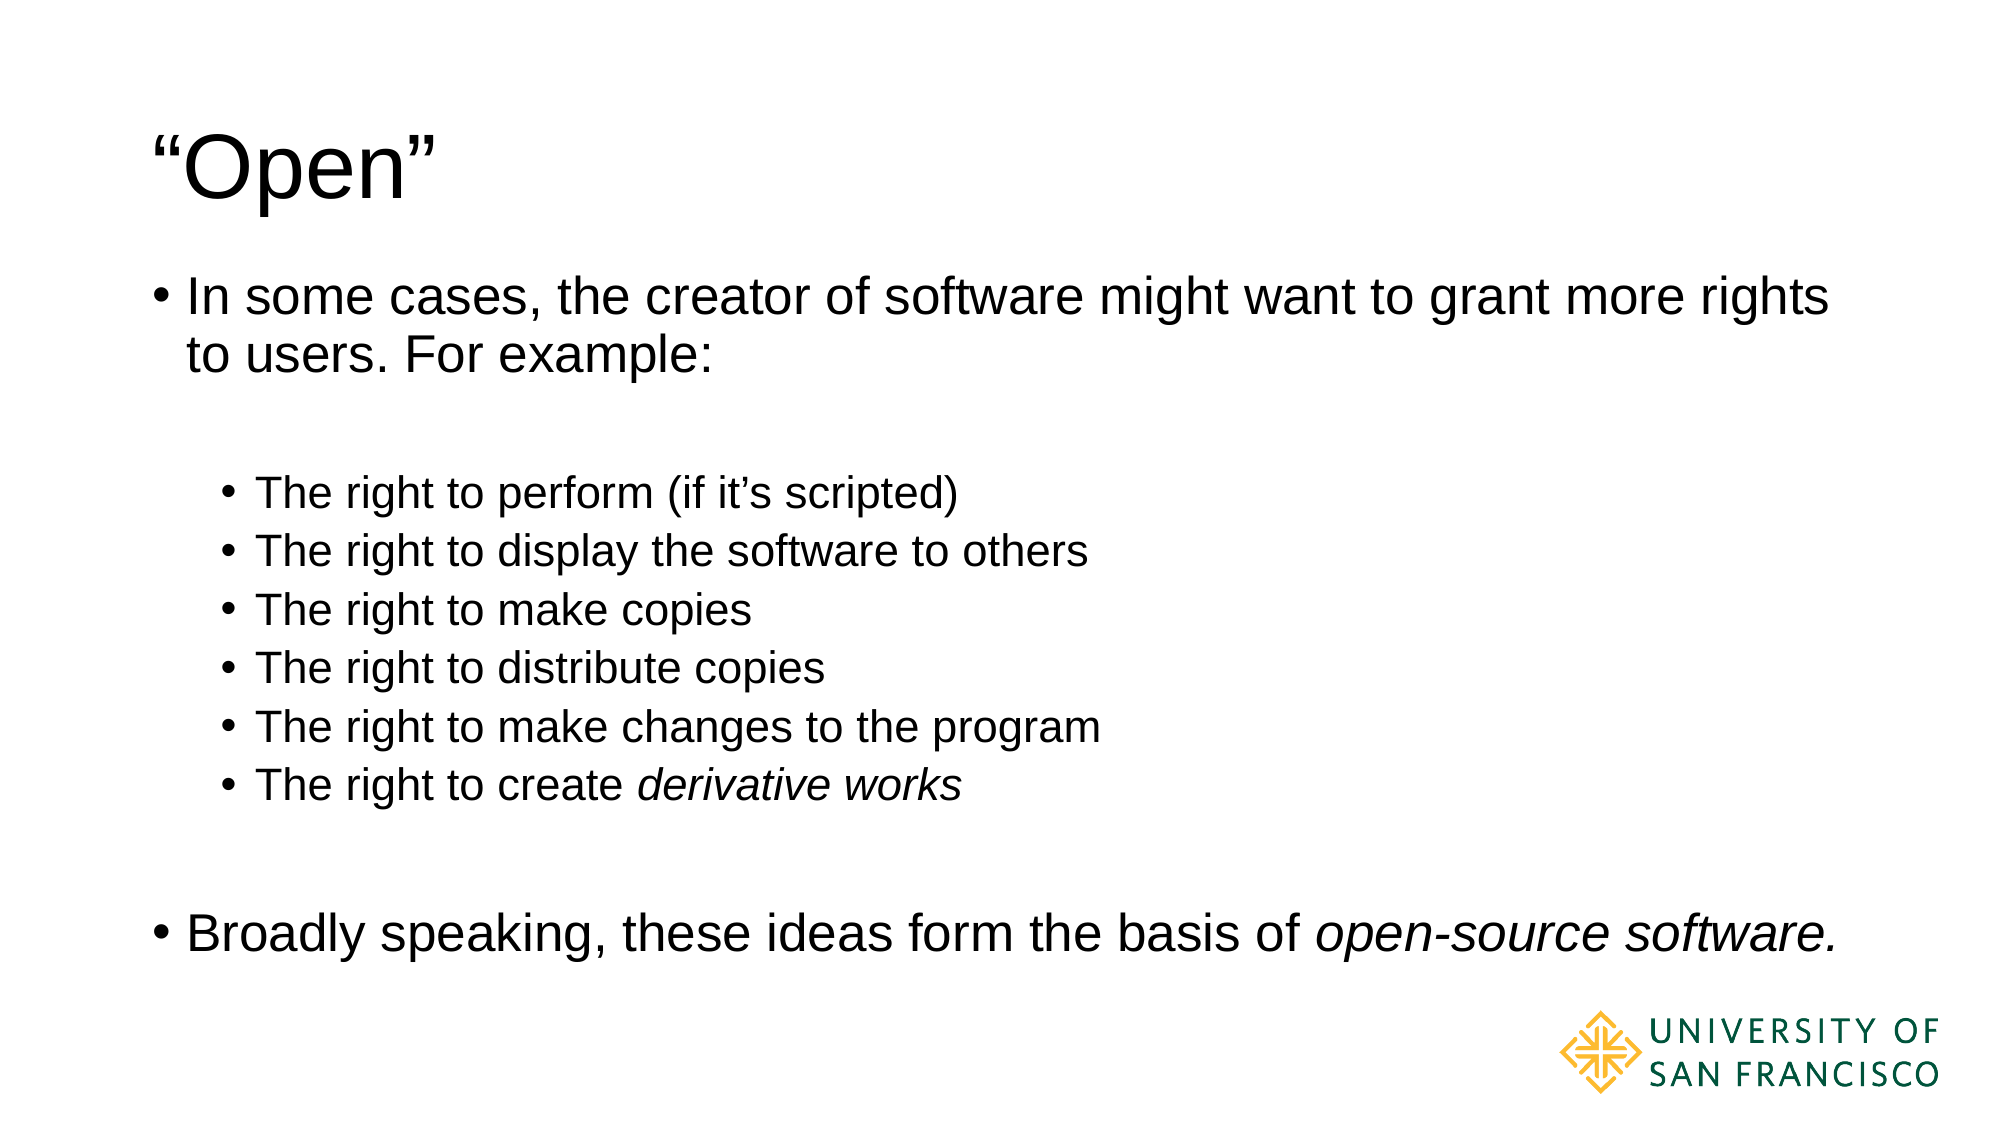

# “Open”
In some cases, the creator of software might want to grant more rights to users. For example:

The right to perform (if it’s scripted)
The right to display the software to others
The right to make copies
The right to distribute copies
The right to make changes to the program
The right to create derivative works

Broadly speaking, these ideas form the basis of open-source software.